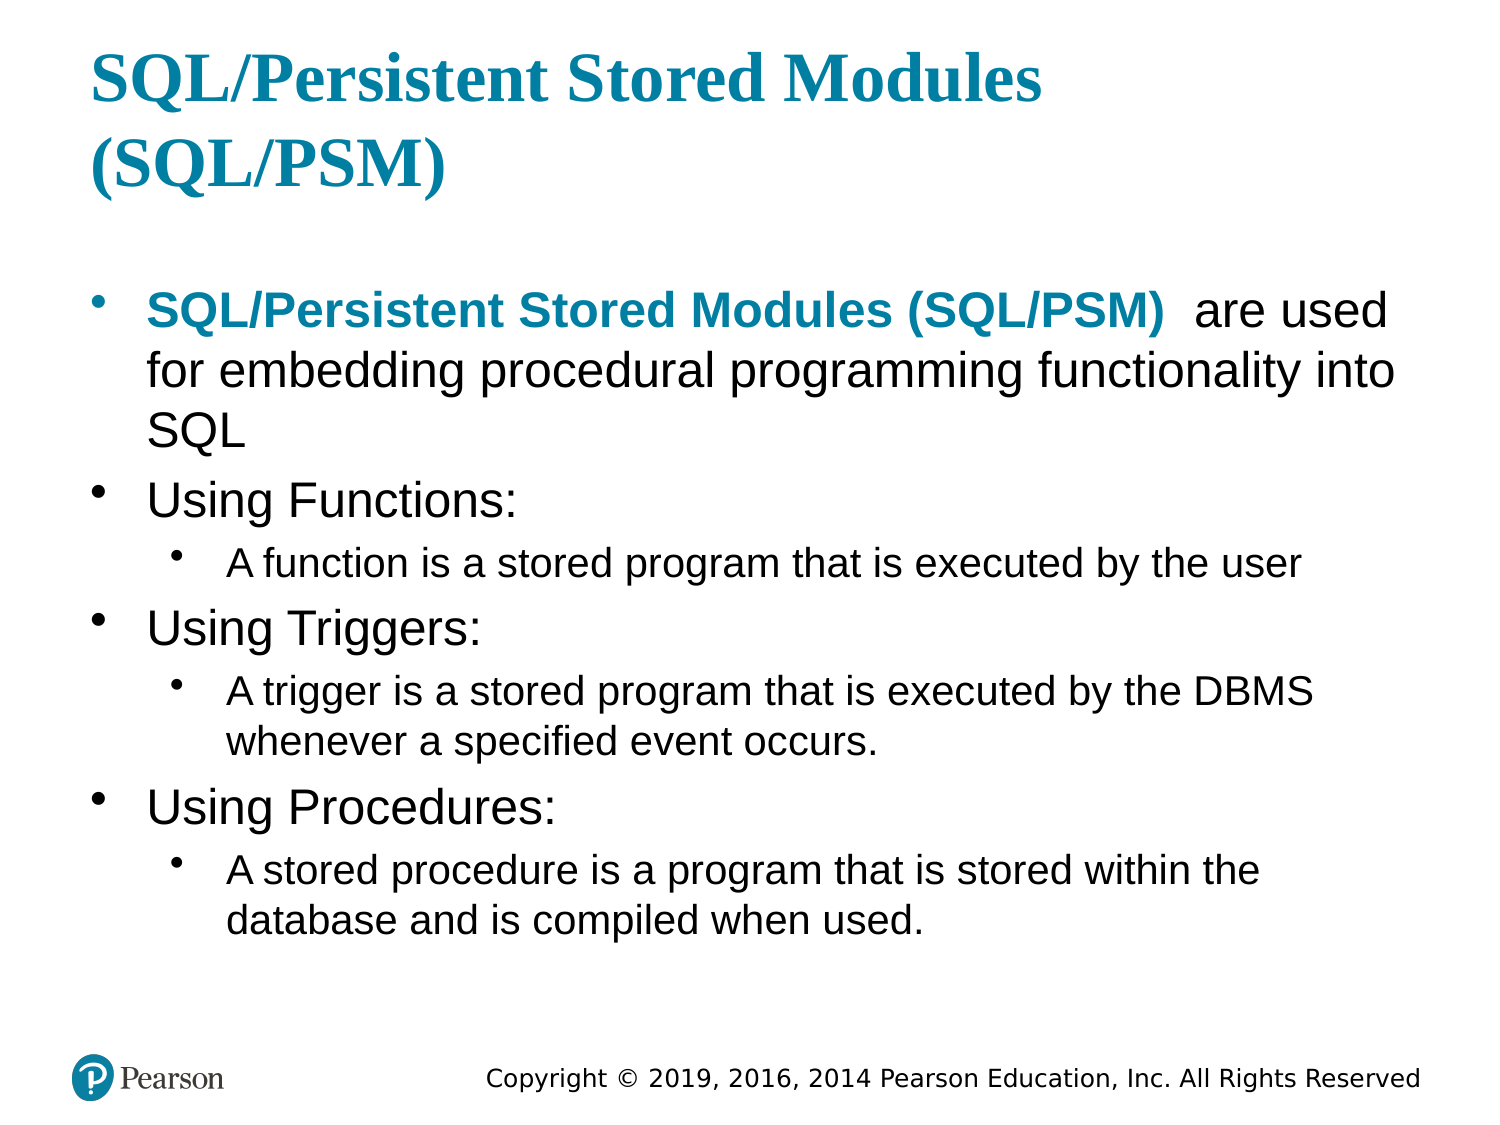

# SQL/Persistent Stored Modules (SQL/PSM)
SQL/Persistent Stored Modules (SQL/PSM)  are used  for embedding procedural programming functionality into SQL
Using Functions:
A function is a stored program that is executed by the user
Using Triggers:
A trigger is a stored program that is executed by the DBMS whenever a specified event occurs.
Using Procedures:
A stored procedure is a program that is stored within the database and is compiled when used.